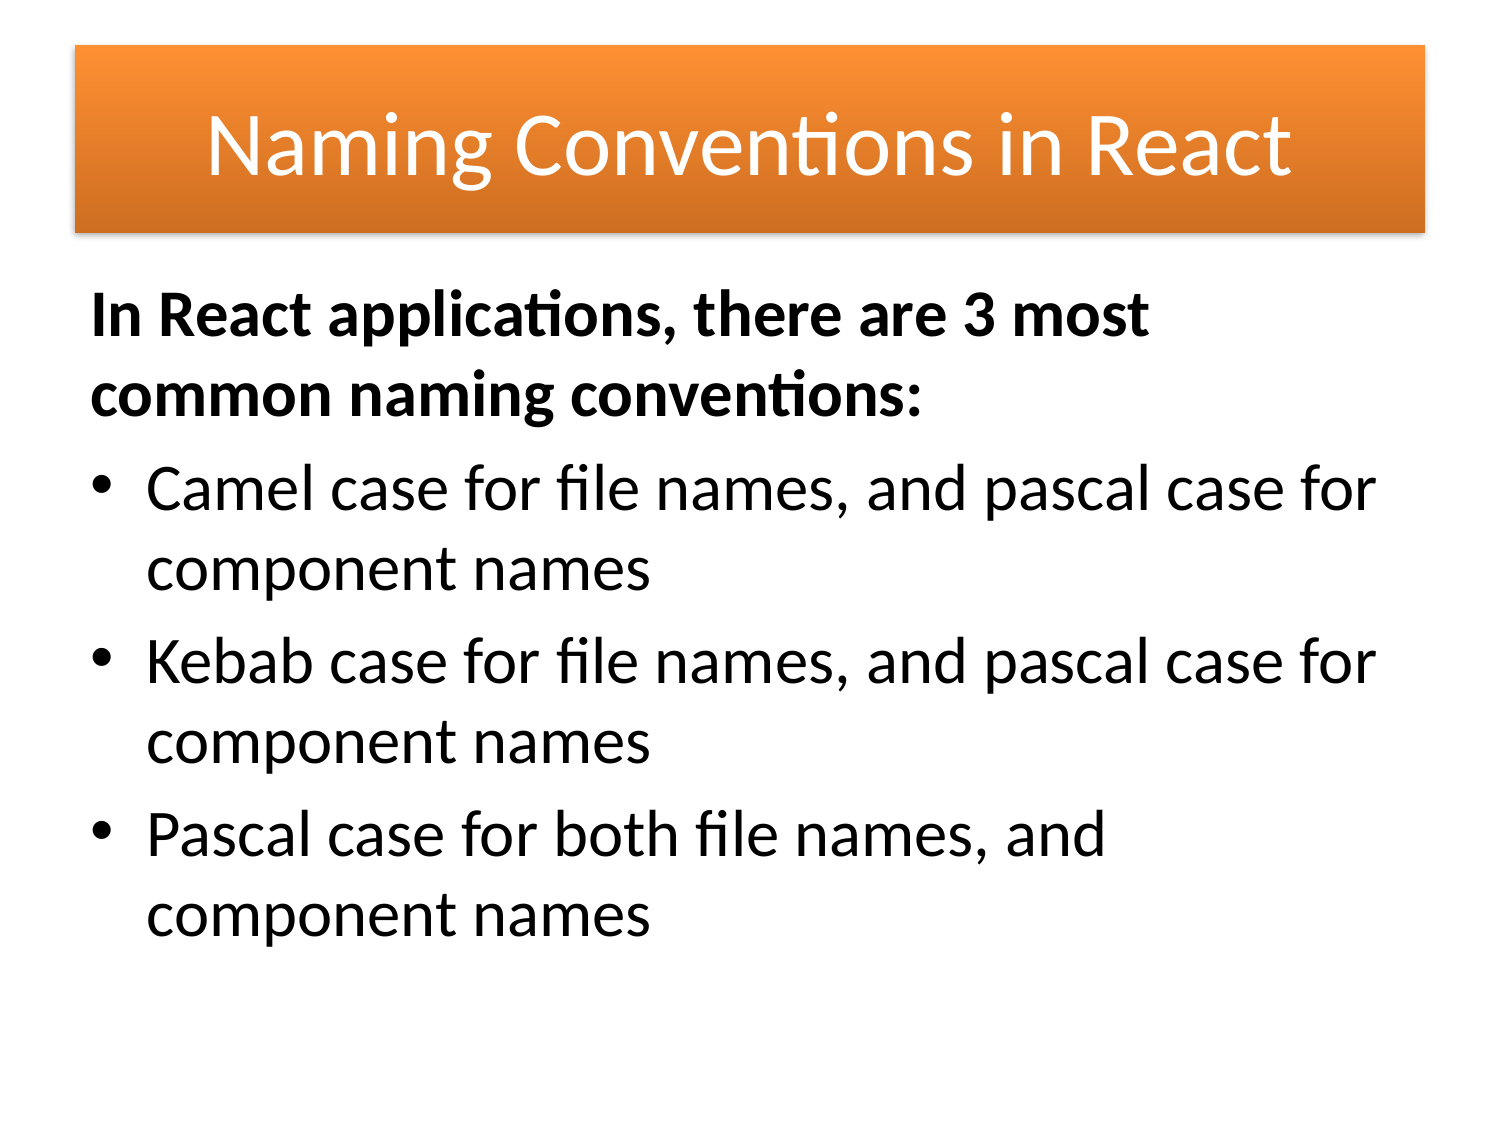

# Naming Conventions in React
In React applications, there are 3 most common naming conventions:
Camel case for file names, and pascal case for component names
Kebab case for file names, and pascal case for component names
Pascal case for both file names, and component names